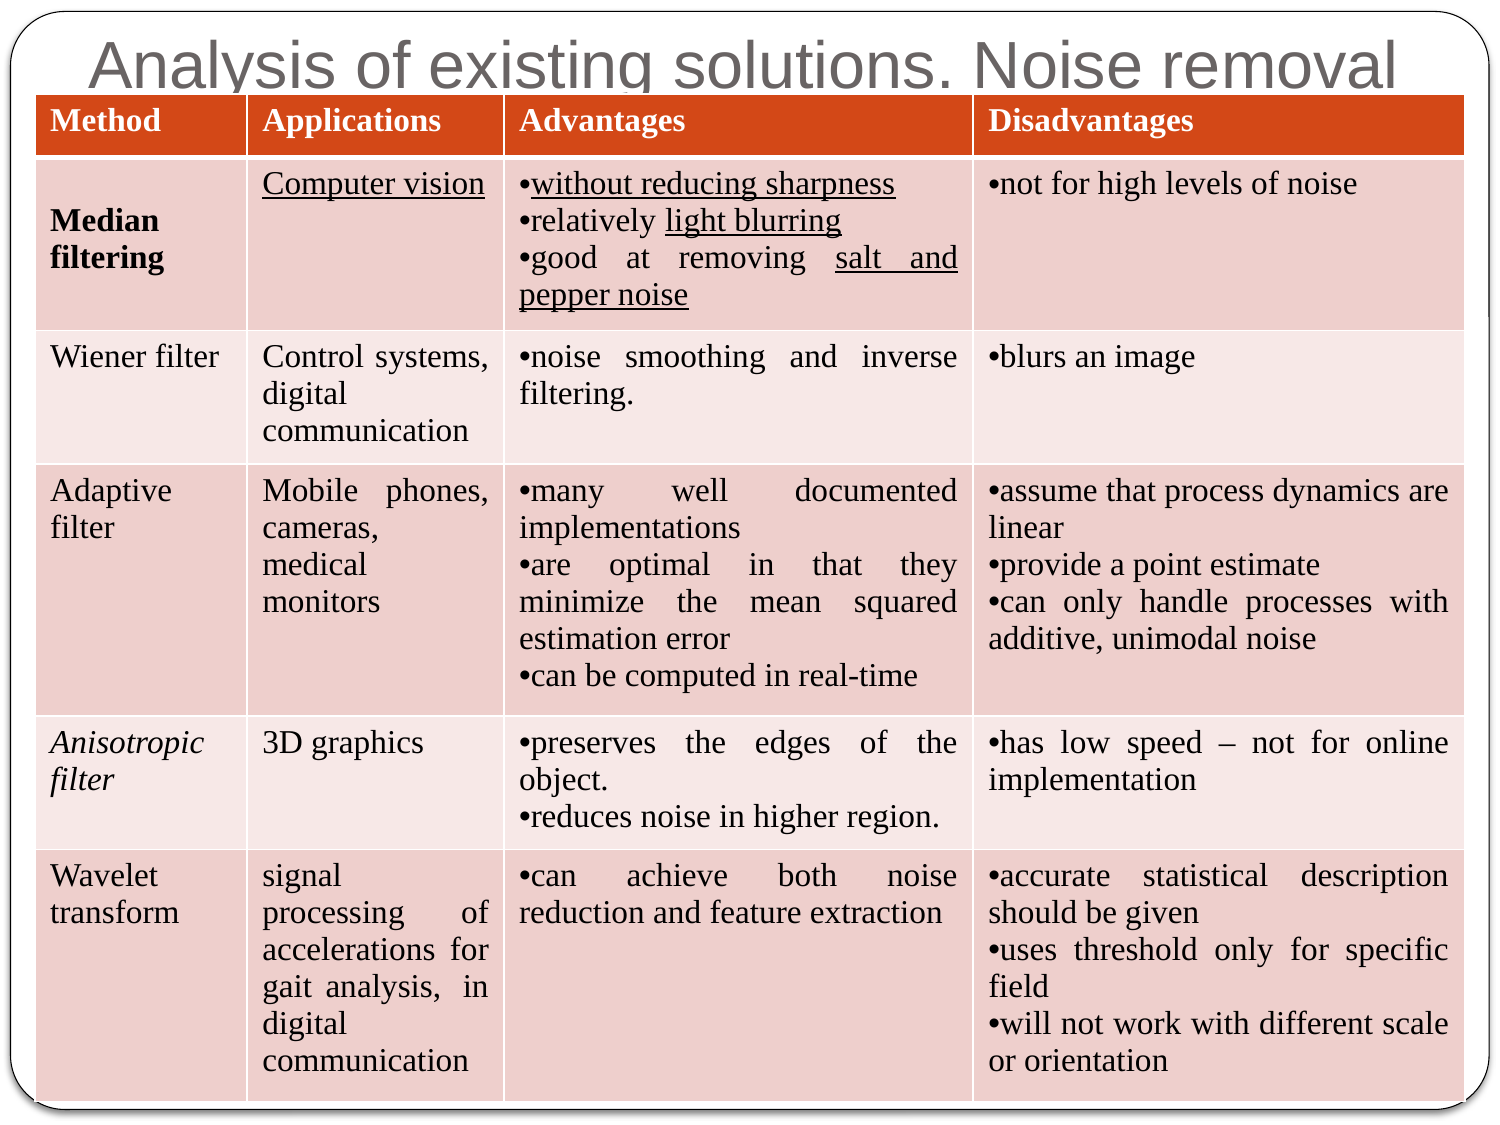

# Analysis of existing solutions. Noise removal
| Method | Applications | Advantages | Disadvantages |
| --- | --- | --- | --- |
| Median filtering | Computer vision | without reducing sharpness relatively light blurring good at removing salt and pepper noise | not for high levels of noise |
| Wiener filter | Control systems, digital communication | noise smoothing and inverse filtering. | blurs an image |
| Adaptive filter | Mobile phones, cameras, medical monitors | many well documented implementations are optimal in that they minimize the mean squared estimation error can be computed in real-time | assume that process dynamics are linear provide a point estimate can only handle processes with additive, unimodal noise |
| Anisotropic filter | 3D graphics | preserves the edges of the object. reduces noise in higher region. | has low speed – not for online implementation |
| Wavelet transform | signal processing of accelerations for gait analysis,  in digital communication | can achieve both noise reduction and feature extraction | accurate statistical description should be given uses threshold only for specific field will not work with different scale or orientation |